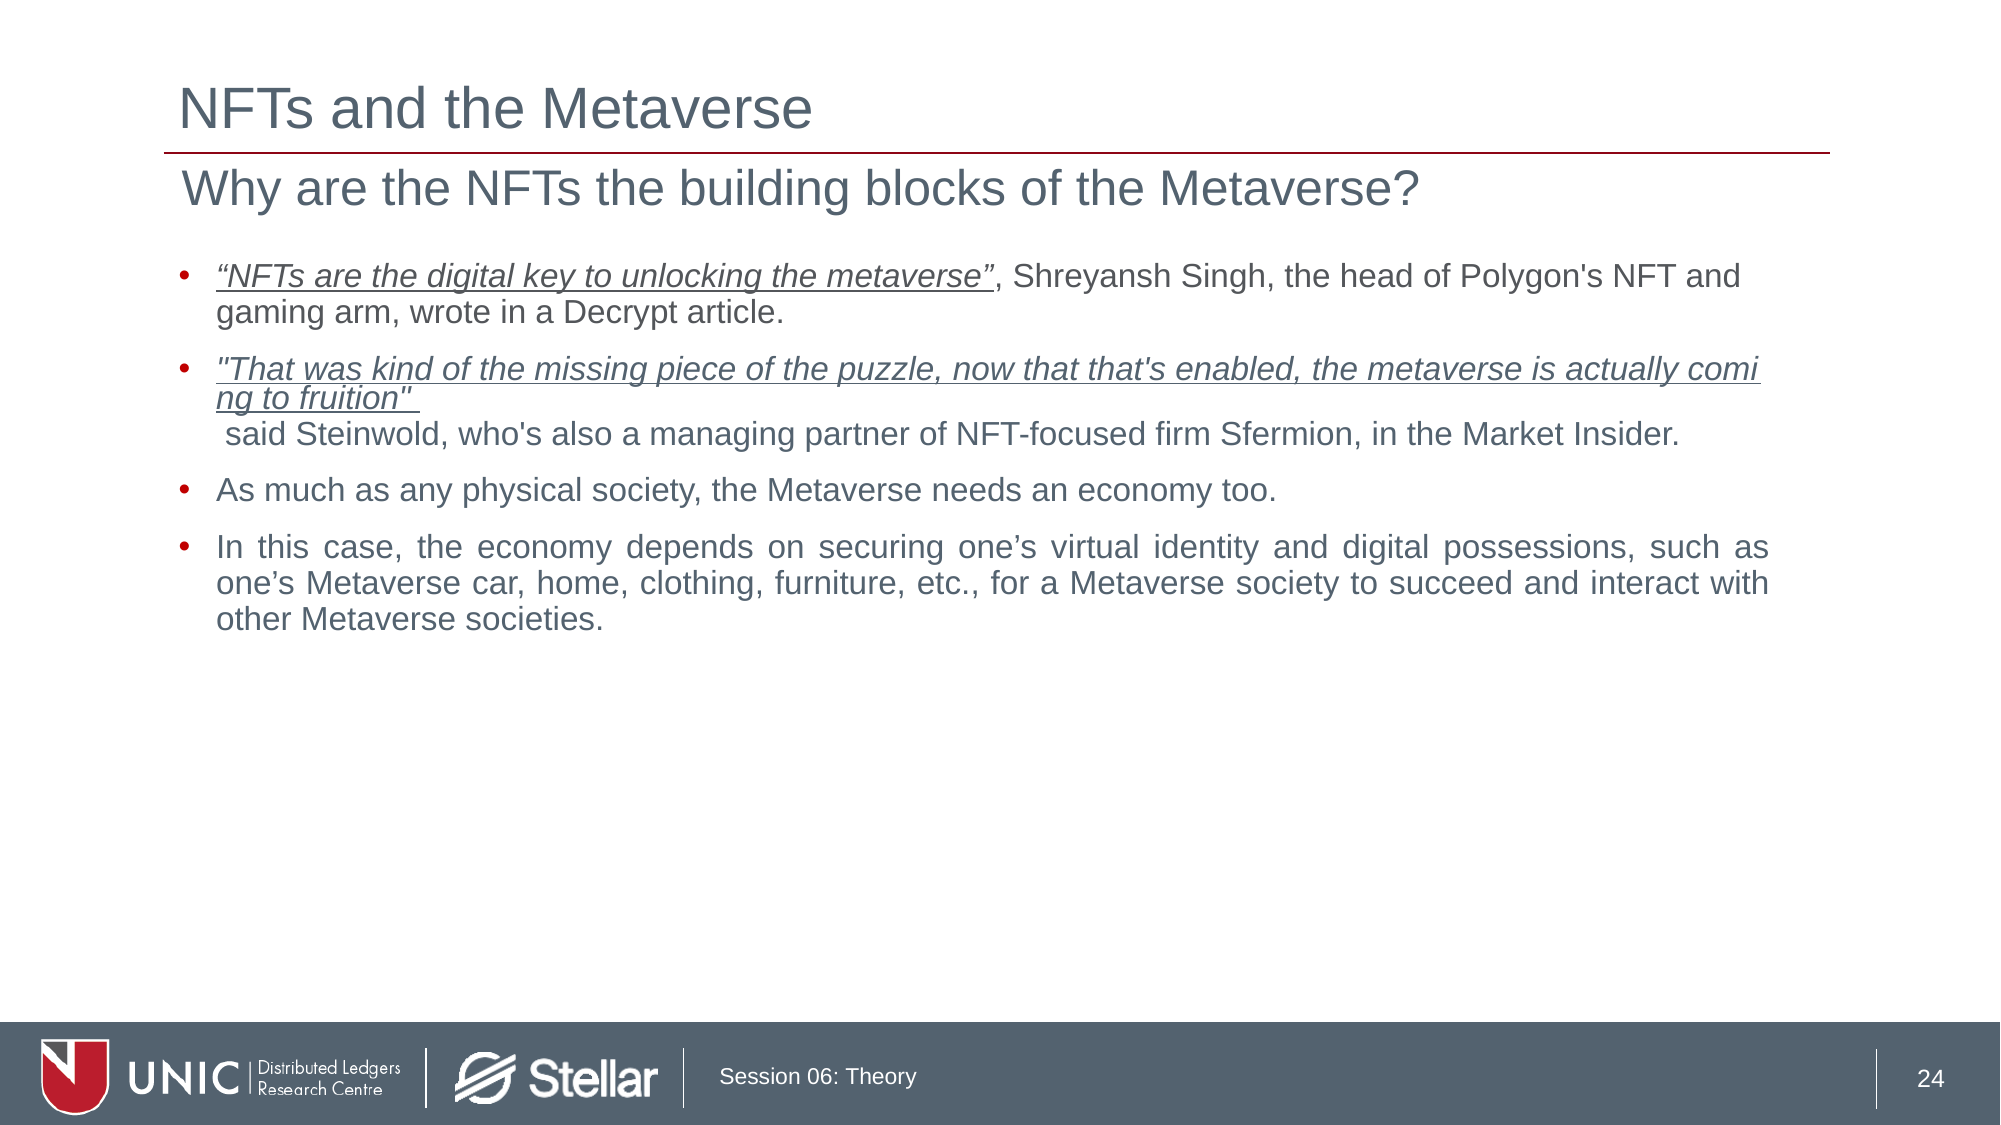

# NFTs and the Metaverse
Why are the NFTs the building blocks of the Metaverse?
“NFTs are the digital key to unlocking the metaverse”, Shreyansh Singh, the head of Polygon's NFT and gaming arm, wrote in a Decrypt article.
"That was kind of the missing piece of the puzzle, now that that's enabled, the metaverse is actually coming to fruition"  said Steinwold, who's also a managing partner of NFT-focused firm Sfermion, in the Market Insider.
As much as any physical society, the Metaverse needs an economy too.
In this case, the economy depends on securing one’s virtual identity and digital possessions, such as one’s Metaverse car, home, clothing, furniture, etc., for a Metaverse society to succeed and interact with other Metaverse societies.

24
Session 06: Theory